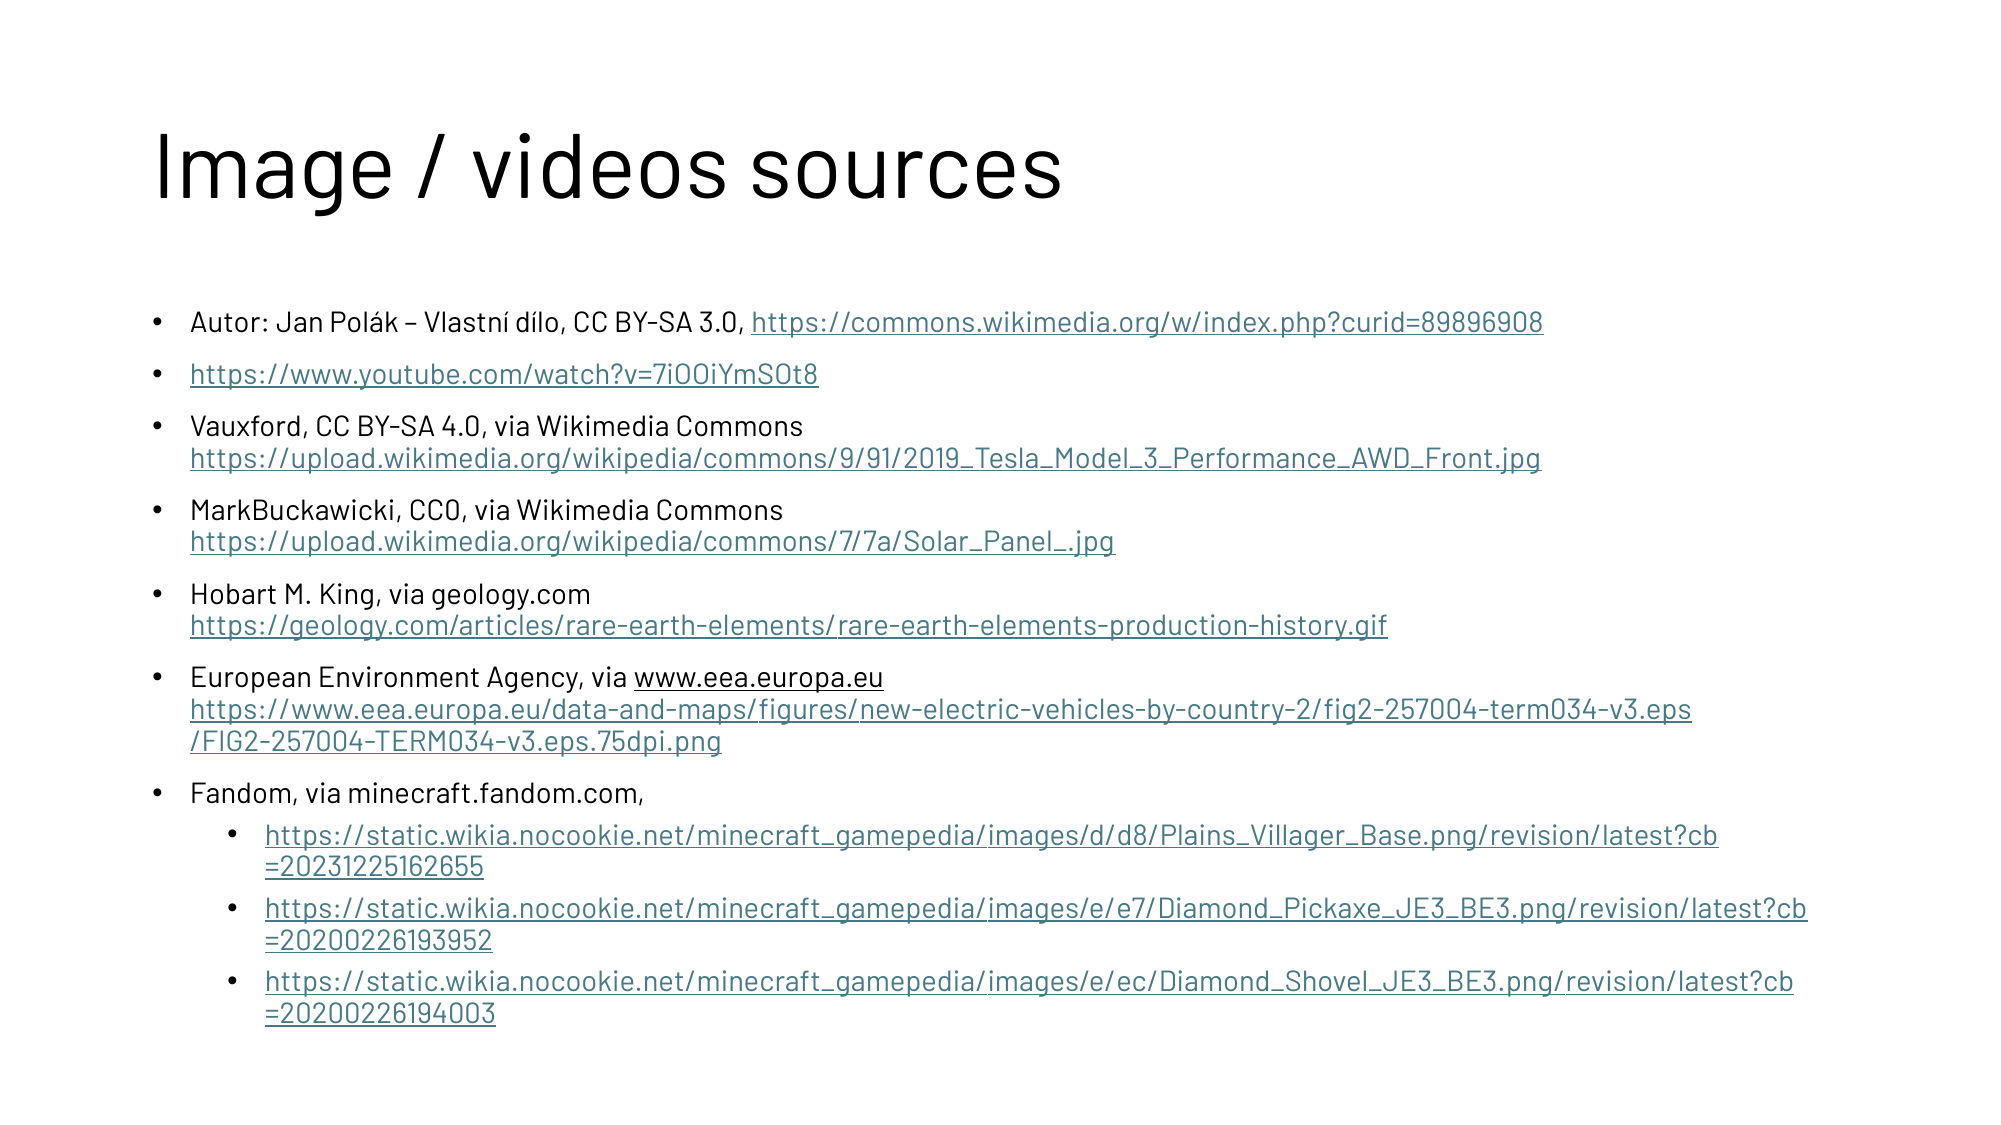

# Image / videos sources
Autor: Jan Polák – Vlastní dílo, CC BY-SA 3.0, https://commons.wikimedia.org/w/index.php?curid=89896908
https://www.youtube.com/watch?v=7iOOiYmSOt8
Vauxford, CC BY-SA 4.0, via Wikimedia Commons
https://upload.wikimedia.org/wikipedia/commons/9/91/2019_Tesla_Model_3_Performance_AWD_Front.jpg
MarkBuckawicki, CC0, via Wikimedia Commons
https://upload.wikimedia.org/wikipedia/commons/7/7a/Solar_Panel_.jpg
Hobart M. King, via geology.com
https://geology.com/articles/rare-earth-elements/rare-earth-elements-production-history.gif
European Environment Agency, via www.eea.europa.eu
https://www.eea.europa.eu/data-and-maps/figures/new-electric-vehicles-by-country-2/fig2-257004-term034-v3.eps/FIG2-257004-TERM034-v3.eps.75dpi.png
Fandom, via minecraft.fandom.com,
https://static.wikia.nocookie.net/minecraft_gamepedia/images/d/d8/Plains_Villager_Base.png/revision/latest?cb=20231225162655
https://static.wikia.nocookie.net/minecraft_gamepedia/images/e/e7/Diamond_Pickaxe_JE3_BE3.png/revision/latest?cb=20200226193952
https://static.wikia.nocookie.net/minecraft_gamepedia/images/e/ec/Diamond_Shovel_JE3_BE3.png/revision/latest?cb=20200226194003